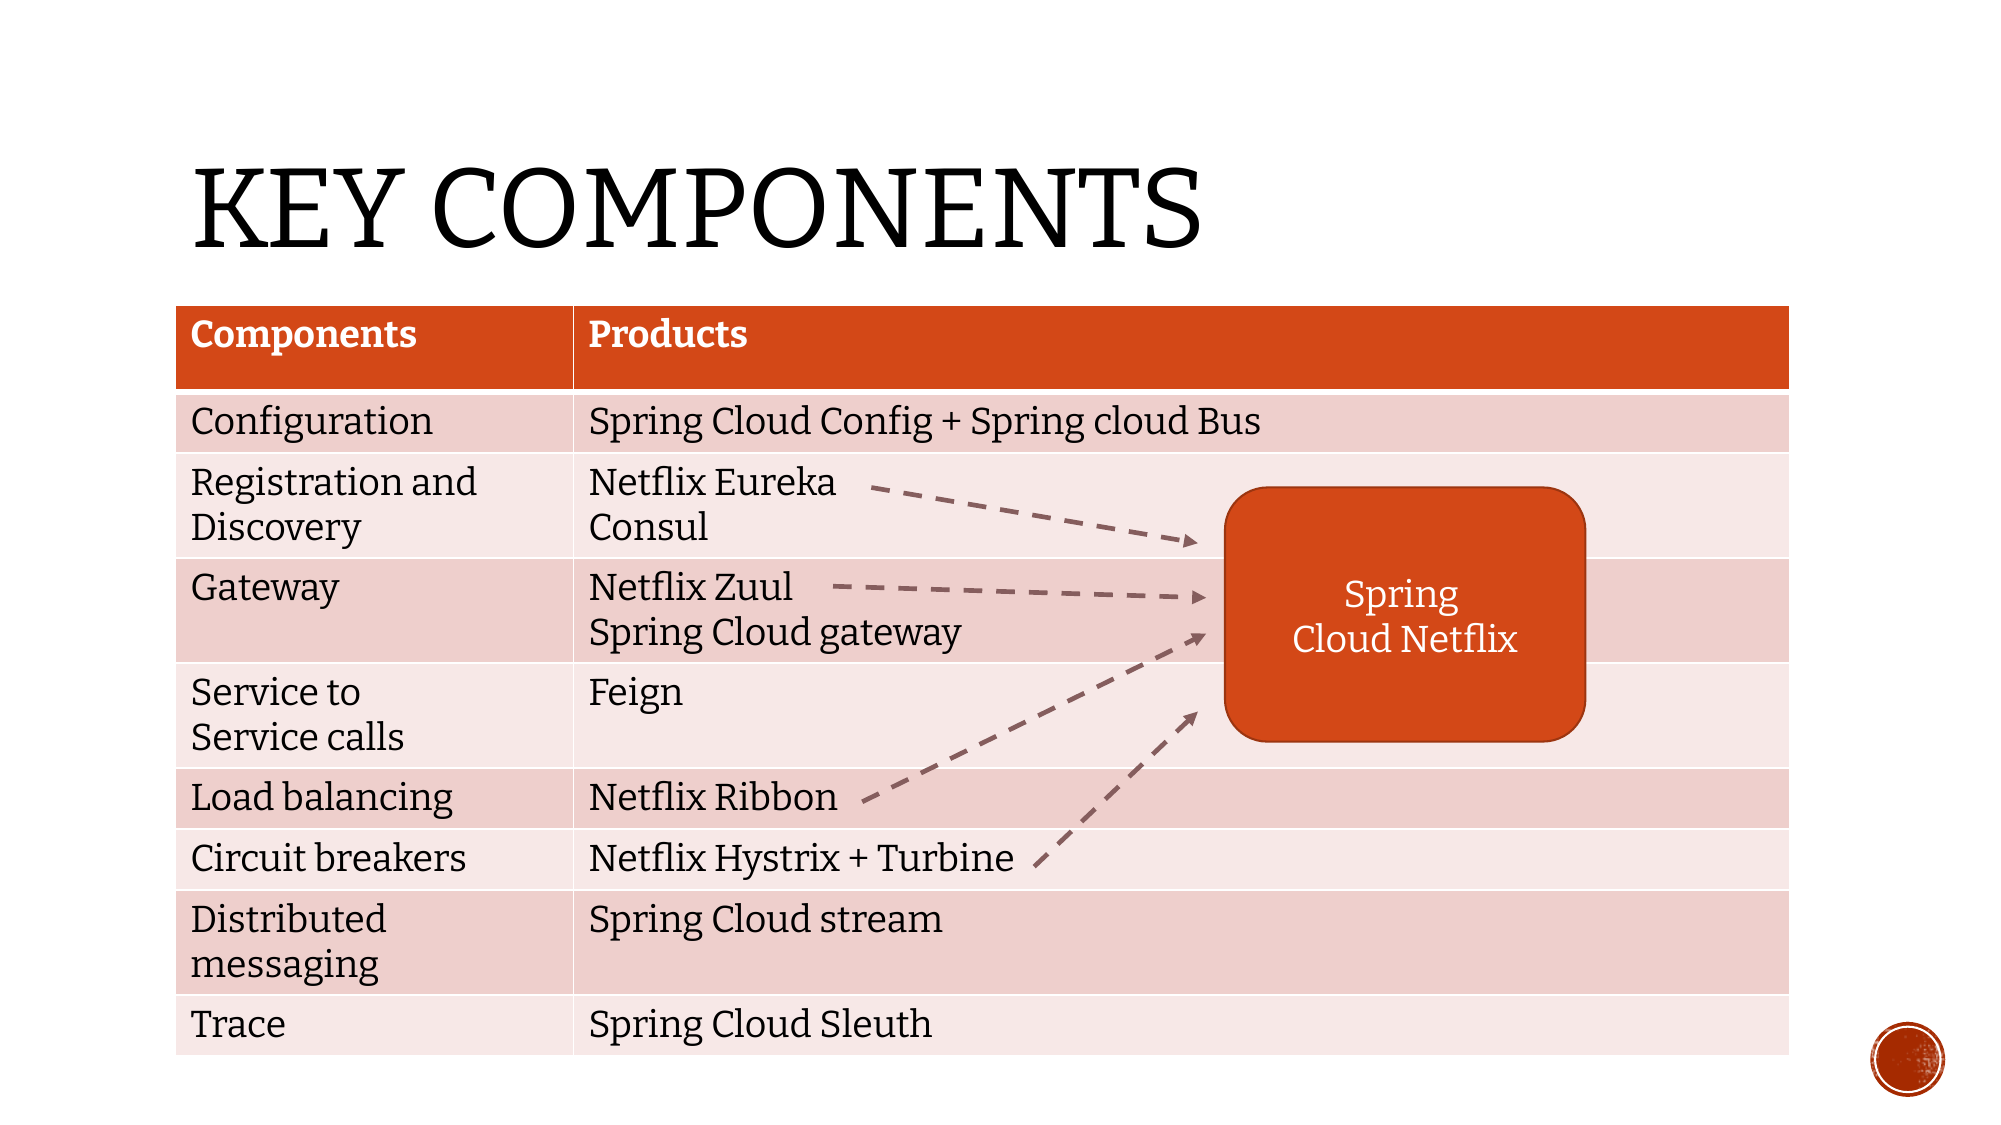

# Key components
| Components | Products |
| --- | --- |
| Configuration | Spring Cloud Config + Spring cloud Bus |
| Registration and Discovery | Netflix Eureka Consul |
| Gateway | Netflix Zuul Spring Cloud gateway |
| Service to Service calls | Feign |
| Load balancing | Netflix Ribbon |
| Circuit breakers | Netflix Hystrix + Turbine |
| Distributed messaging | Spring Cloud stream |
| Trace | Spring Cloud Sleuth |

Spring
Cloud Netflix